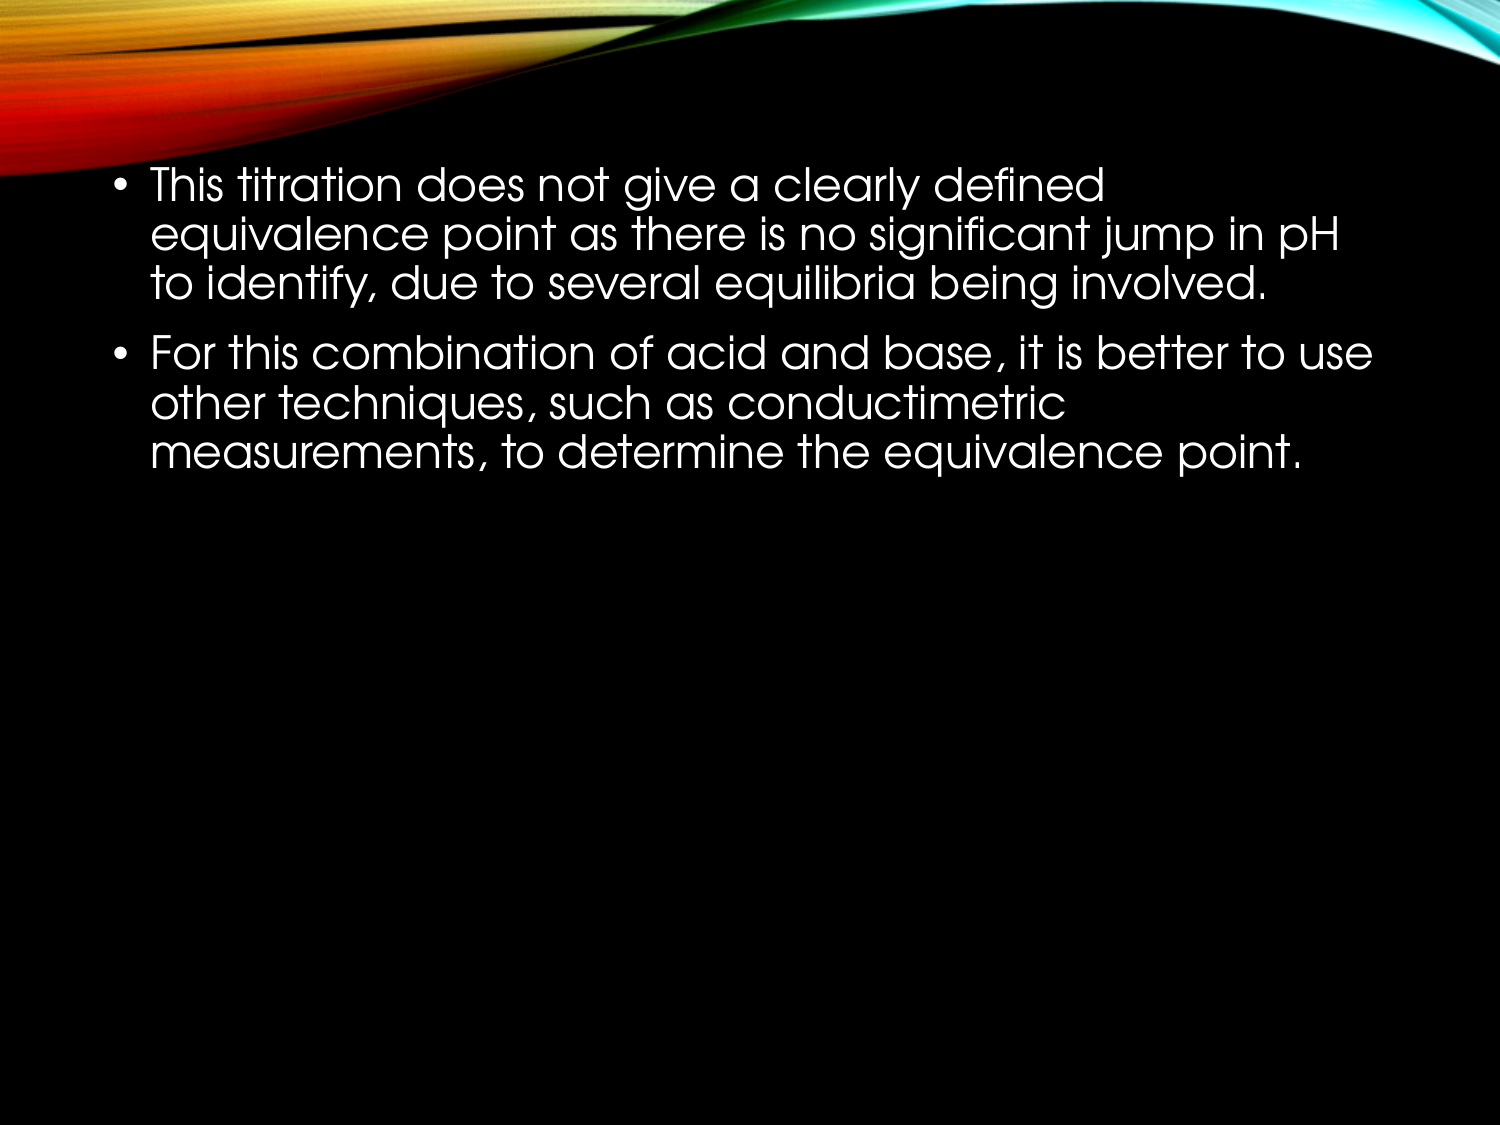

This titration does not give a clearly defined equivalence point as there is no significant jump in pH to identify, due to several equilibria being involved.
For this combination of acid and base, it is better to use other techniques, such as conductimetric measurements, to determine the equivalence point.